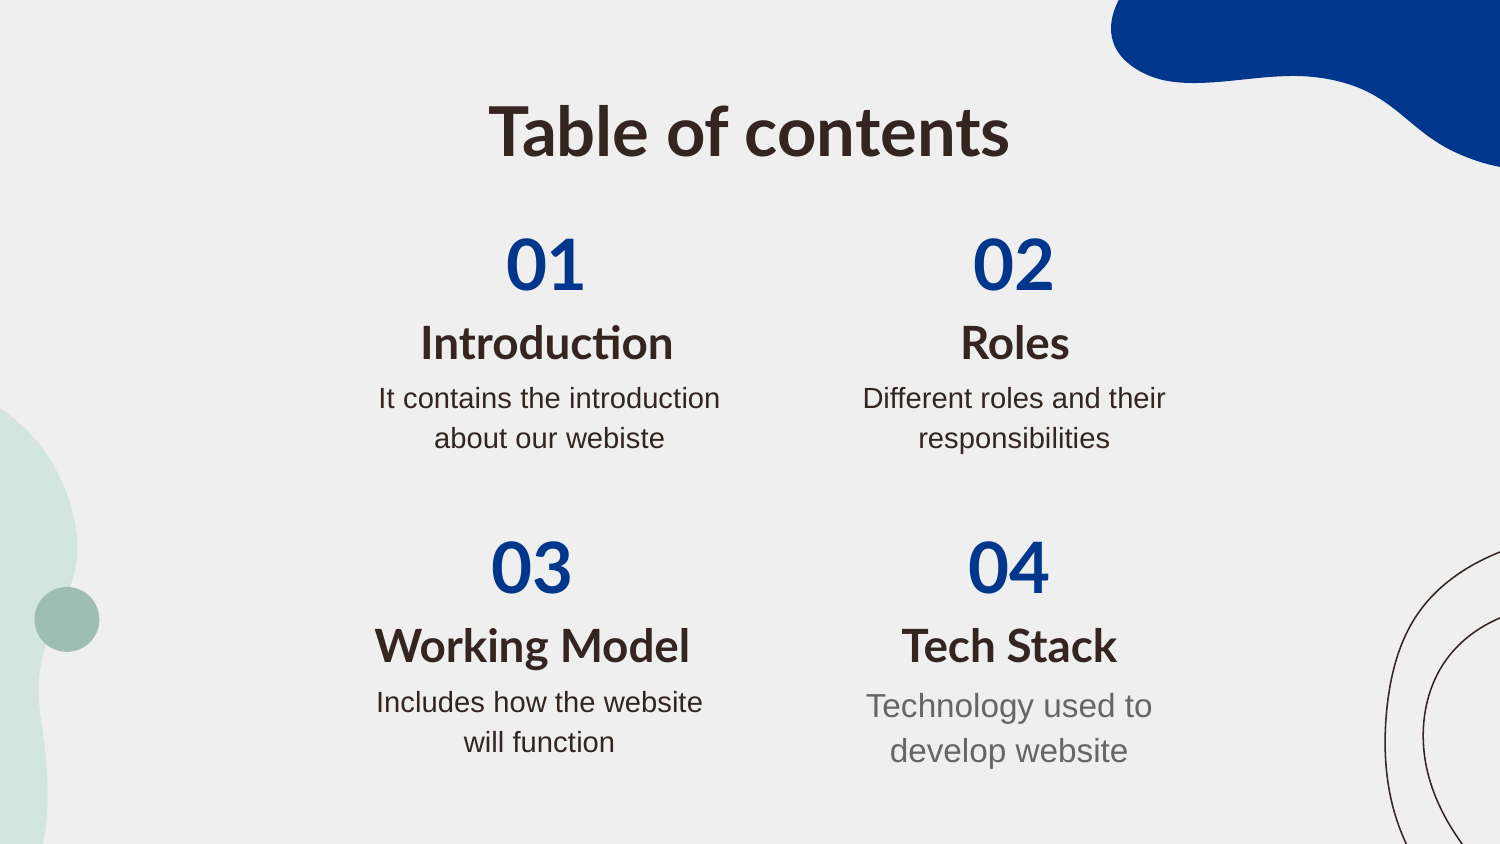

# Table of contents
01
02
Introduction
Roles
It contains the introduction about our webiste
Different roles and their responsibilities
04
03
Working Model
Tech Stack
Includes how the website will function
Technology used to develop website